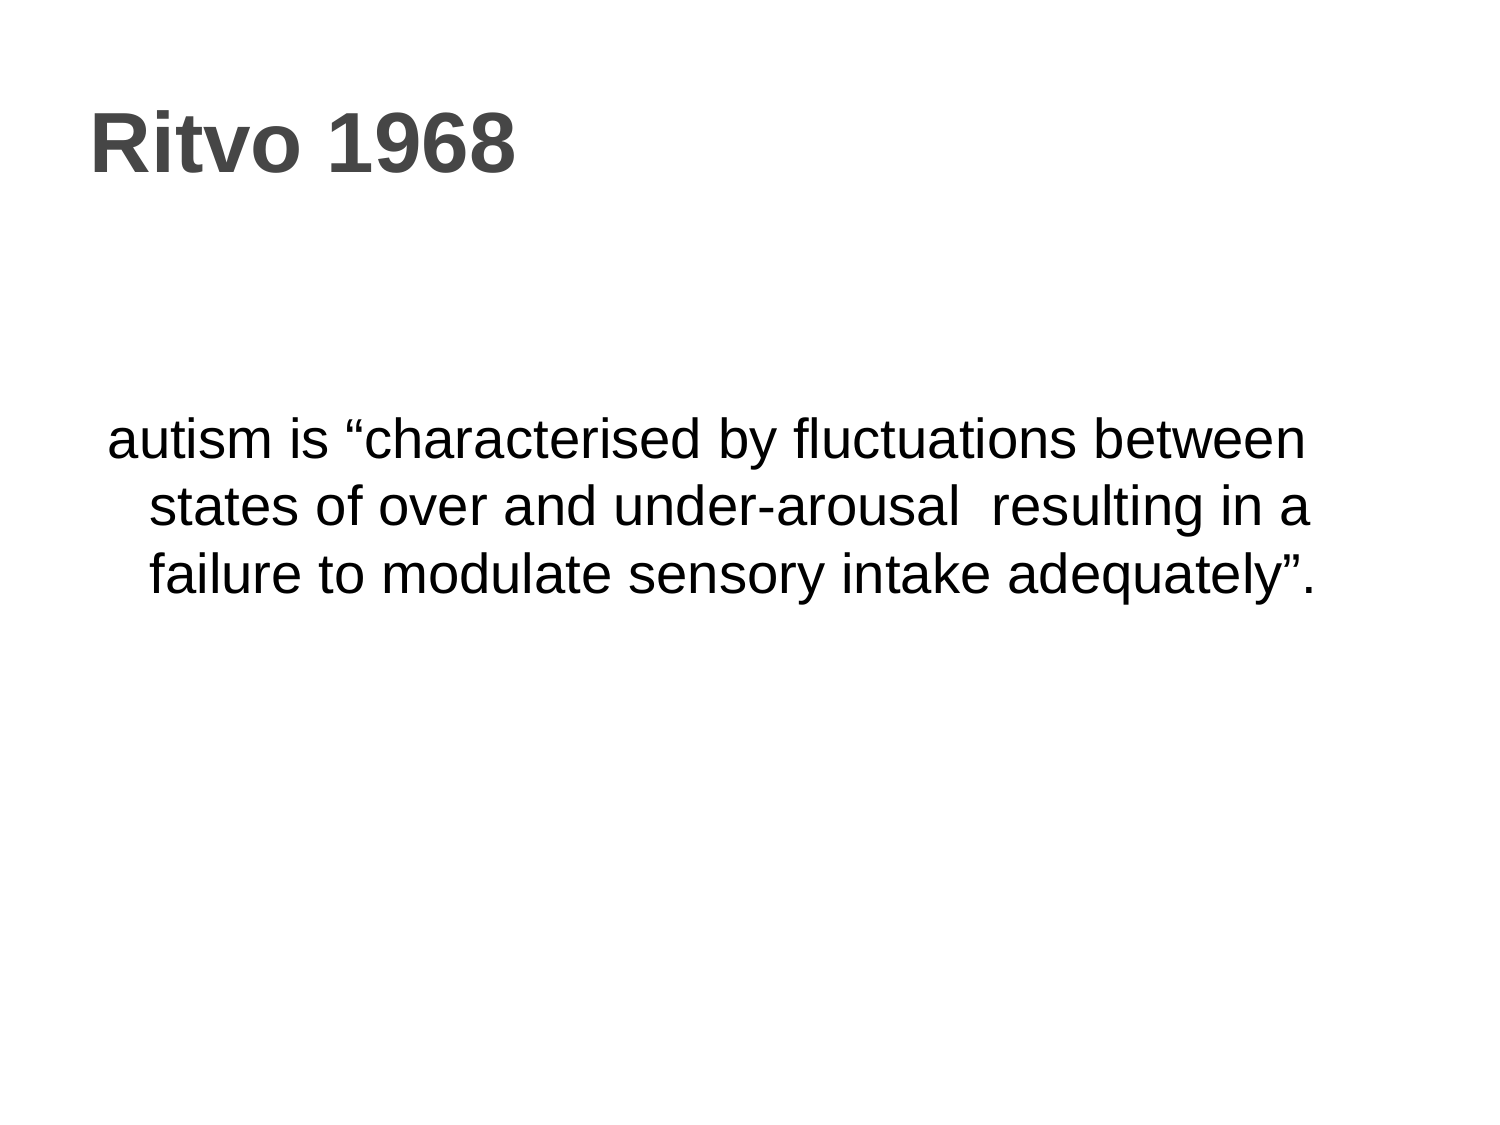

# Ritvo 1968

autism is “characterised by fluctuations between states of over and under-arousal  resulting in a failure to modulate sensory intake adequately”.